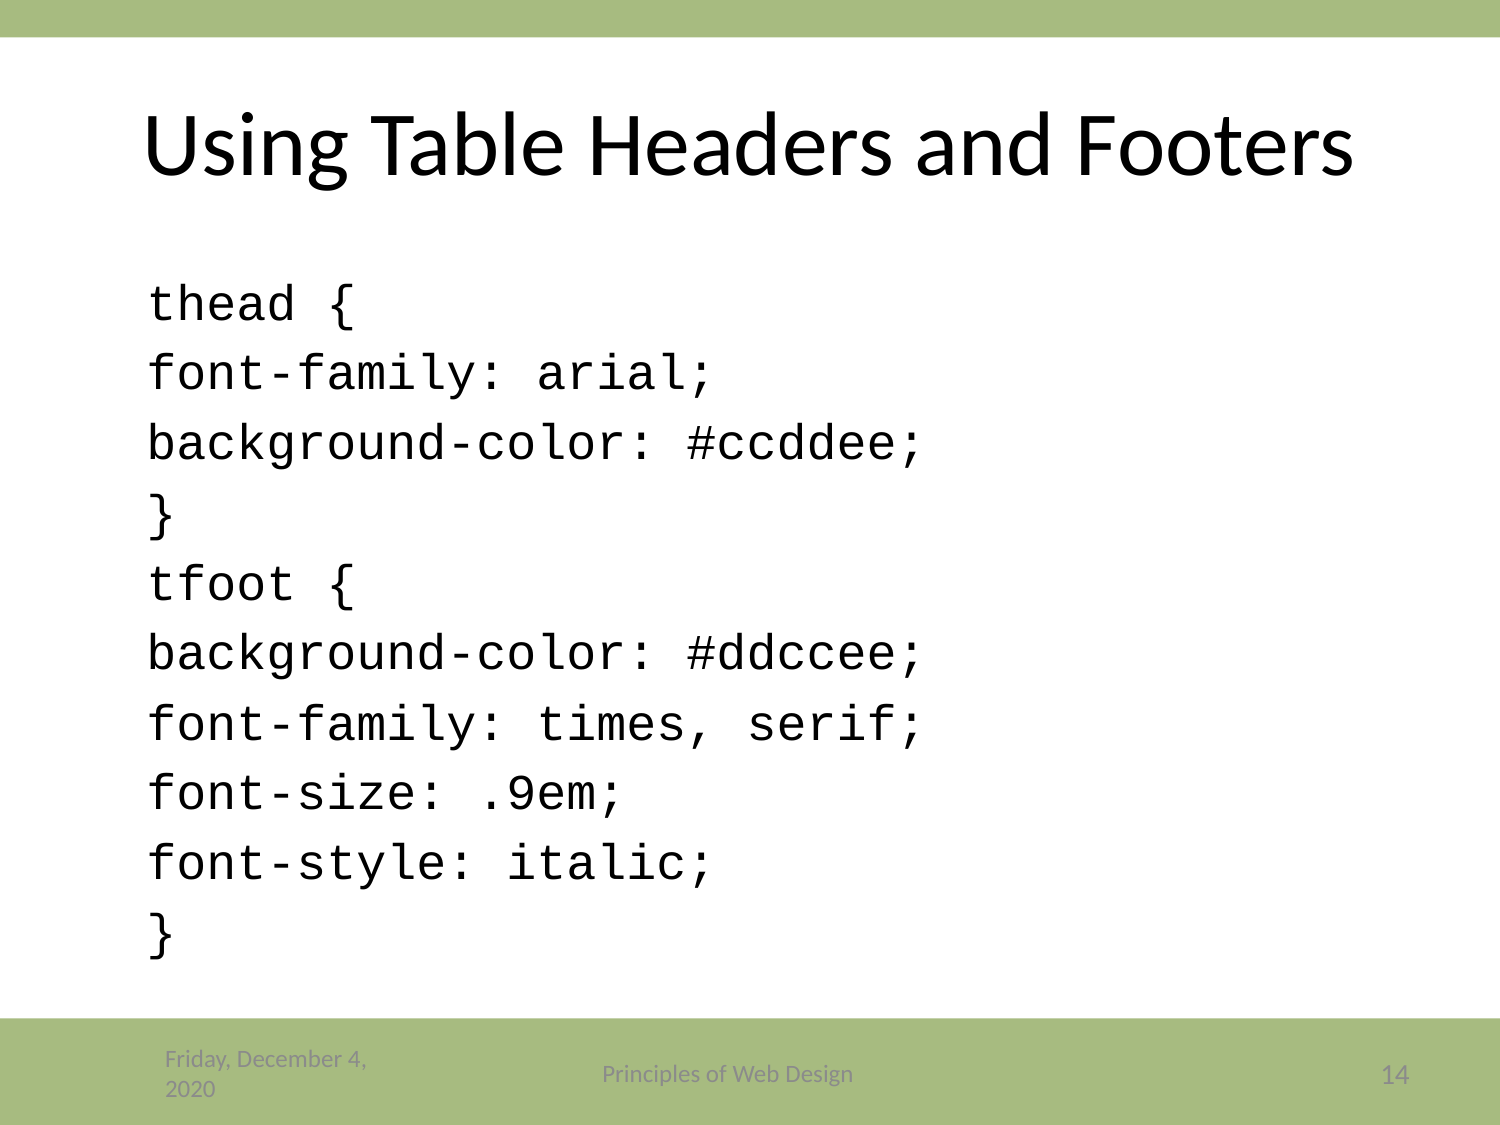

# Using Table Headers and Footers
thead {
font-family: arial;
background-color: #ccddee;
}
tfoot {
background-color: #ddccee;
font-family: times, serif;
font-size: .9em;
font-style: italic;
}

Friday, December 4, 2020
Principles of Web Design
14